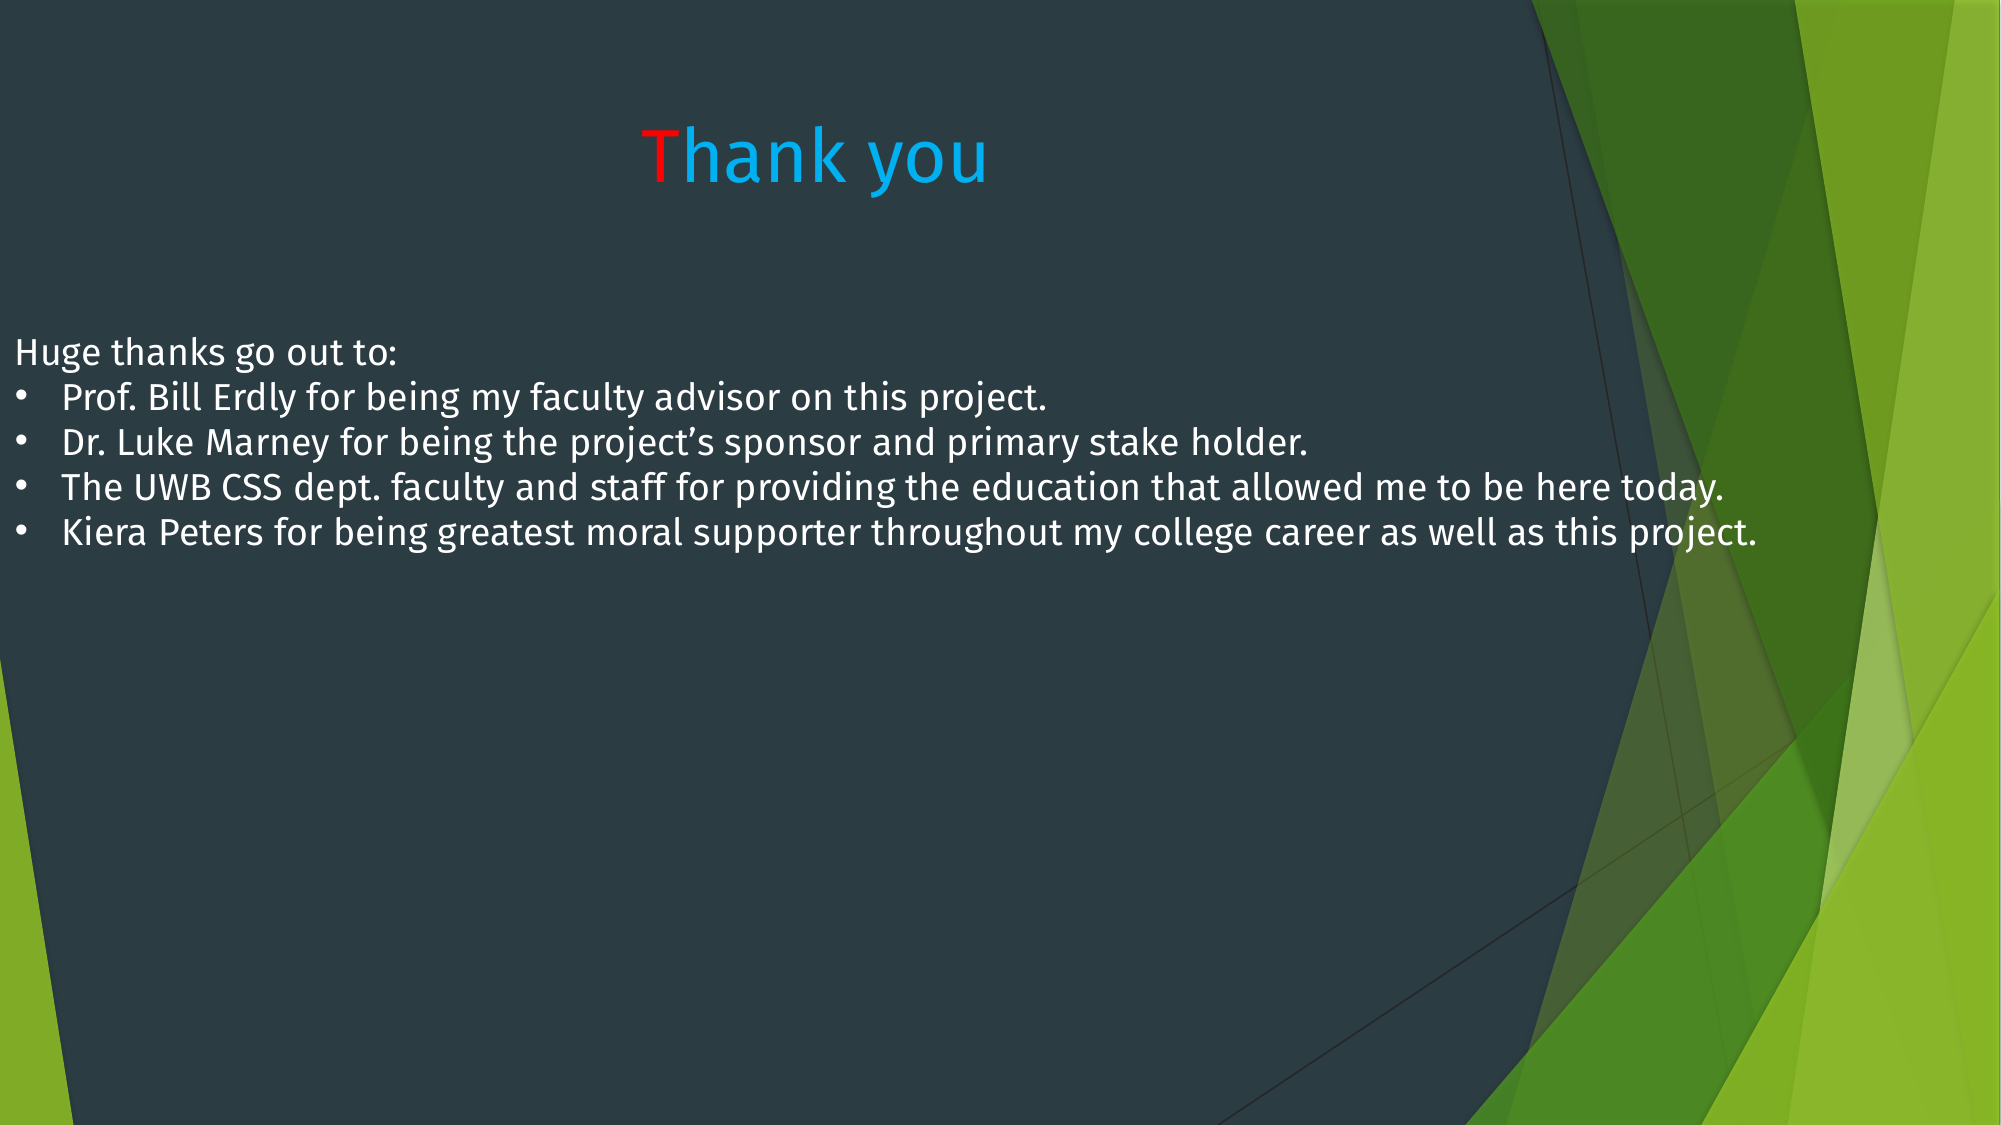

# Thank you
Huge thanks go out to:
Prof. Bill Erdly for being my faculty advisor on this project.
Dr. Luke Marney for being the project’s sponsor and primary stake holder.
The UWB CSS dept. faculty and staff for providing the education that allowed me to be here today.
Kiera Peters for being greatest moral supporter throughout my college career as well as this project.